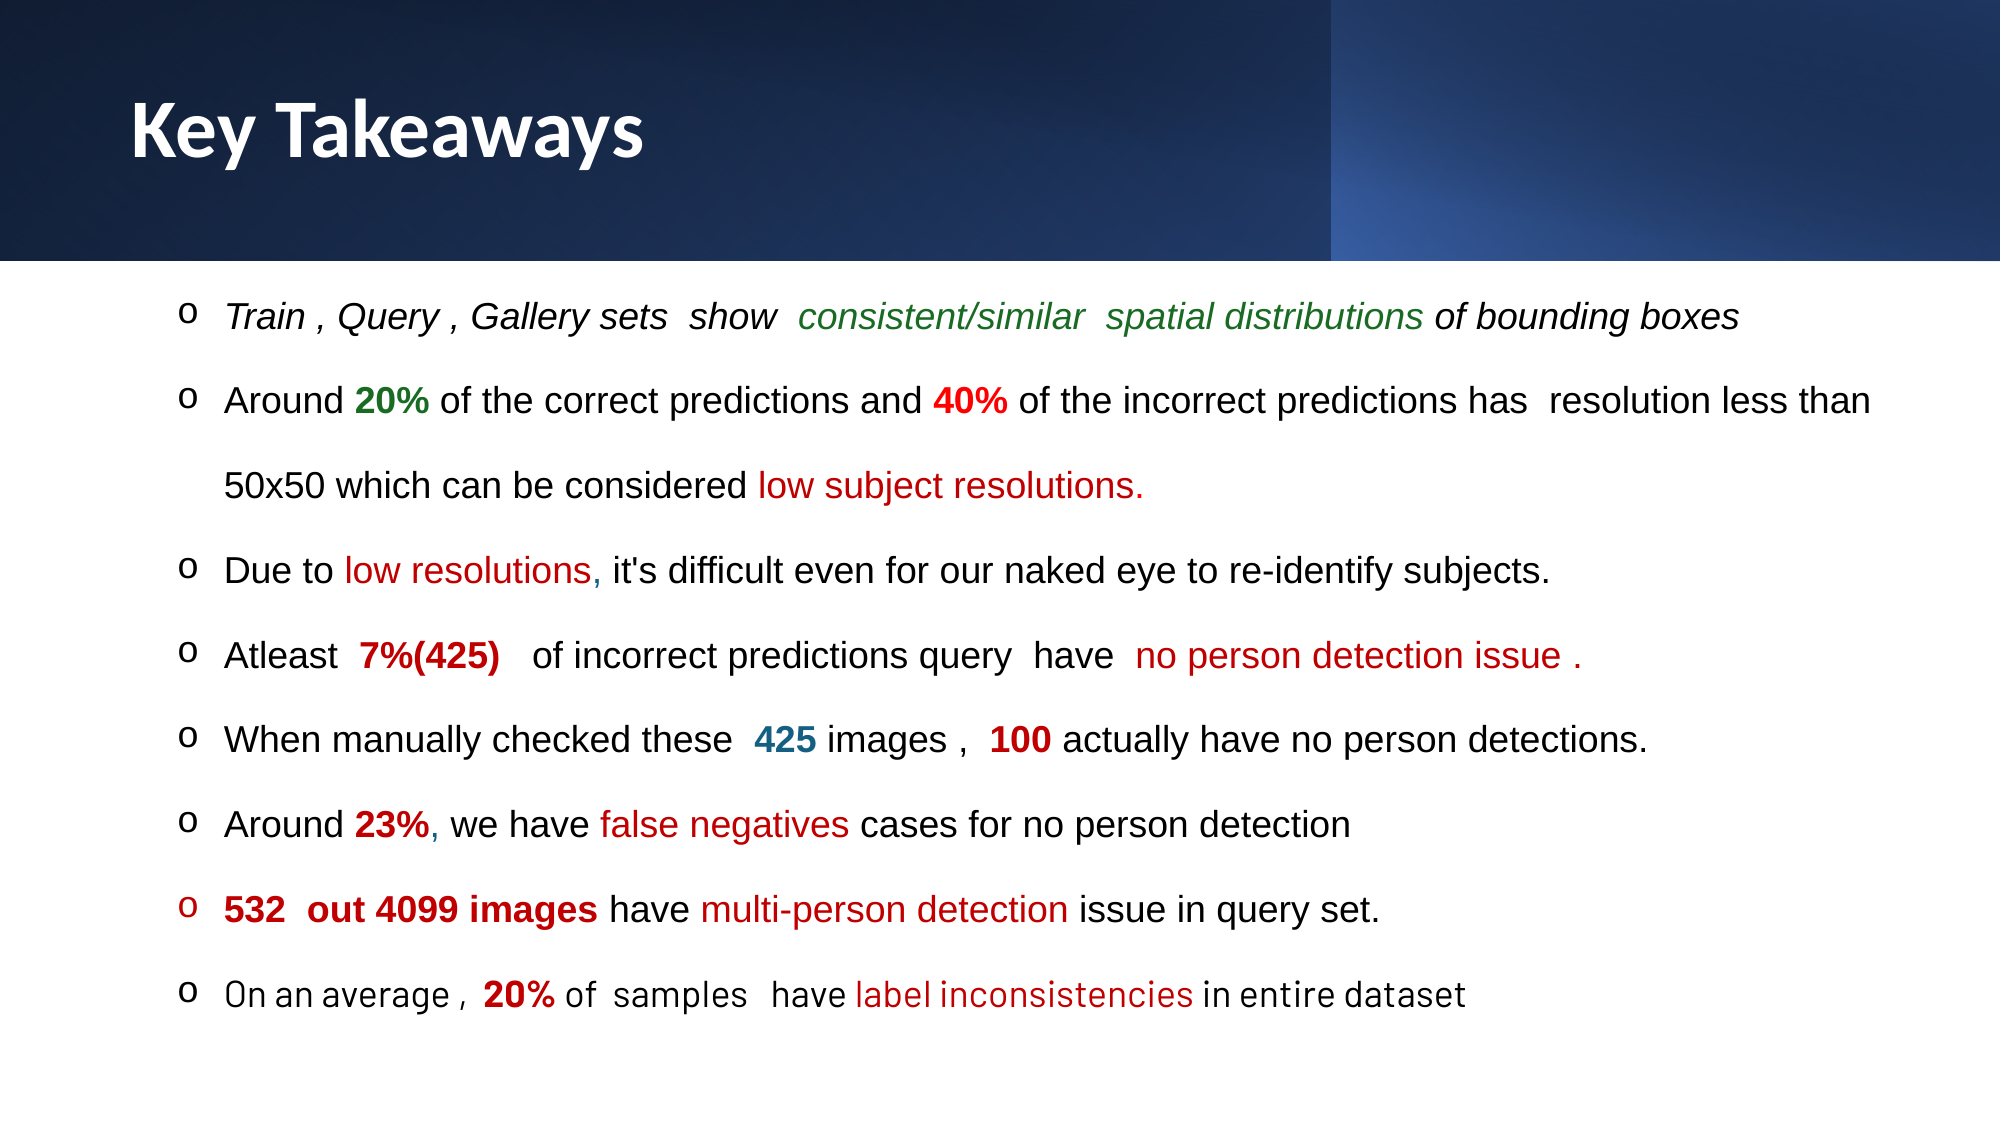

# Key Takeaways
Train , Query , Gallery sets  show  consistent/similar  spatial distributions of bounding boxes
Around 20% of the correct predictions and 40% of the incorrect predictions has  resolution less than 50x50 which can be considered low subject resolutions.
Due to low resolutions, it's difficult even for our naked eye to re-identify subjects.
Atleast  7%(425)   of incorrect predictions query  have  no person detection issue .
When manually checked these  425 images ,  100 actually have no person detections.
Around 23%, we have false negatives cases for no person detection
532  out 4099 images have multi-person detection issue in query set.
On an average ,  20% of  samples   have label inconsistencies in entire dataset